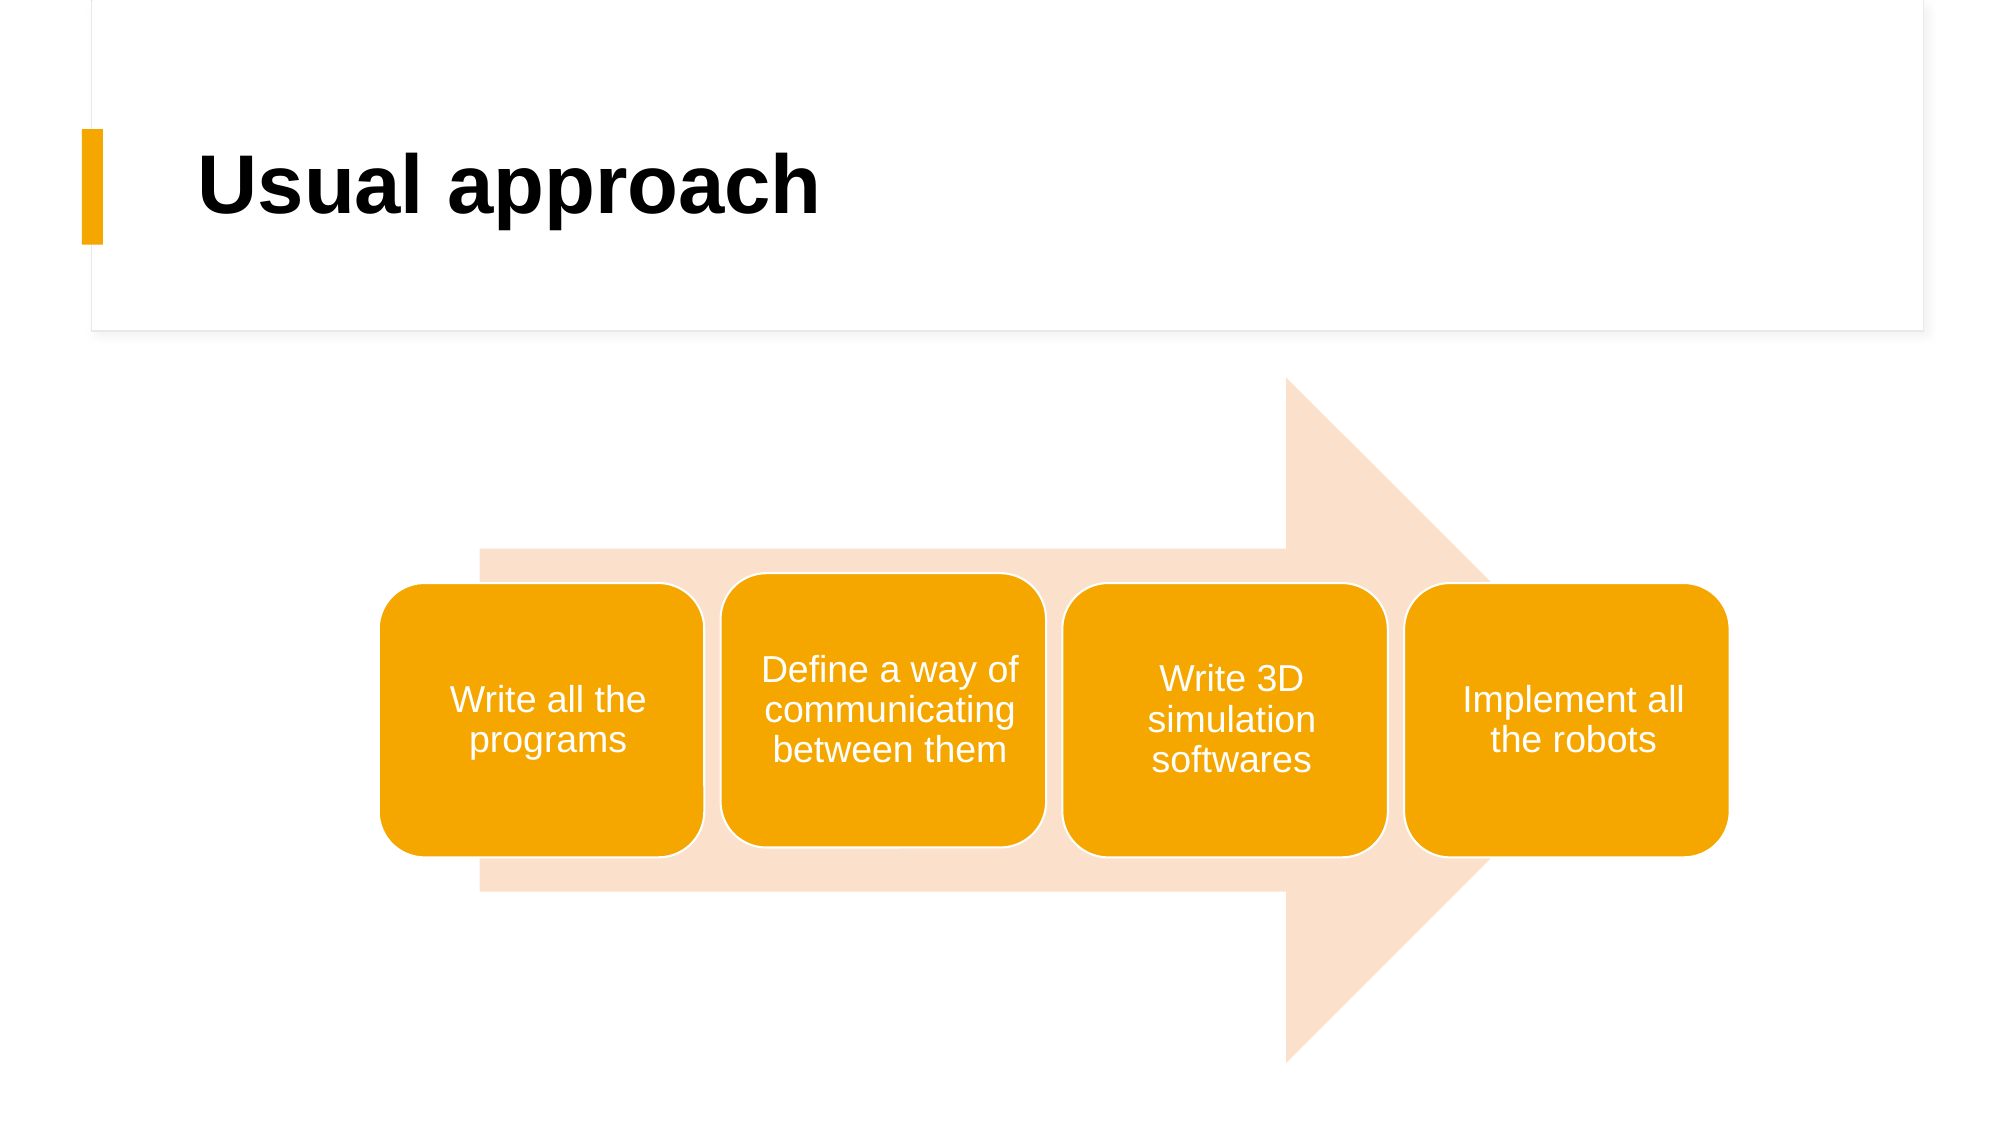

# Usual approach
Write all the programs
Define a way of communicating between them
Write 3D simulation softwares
Implement all the robots